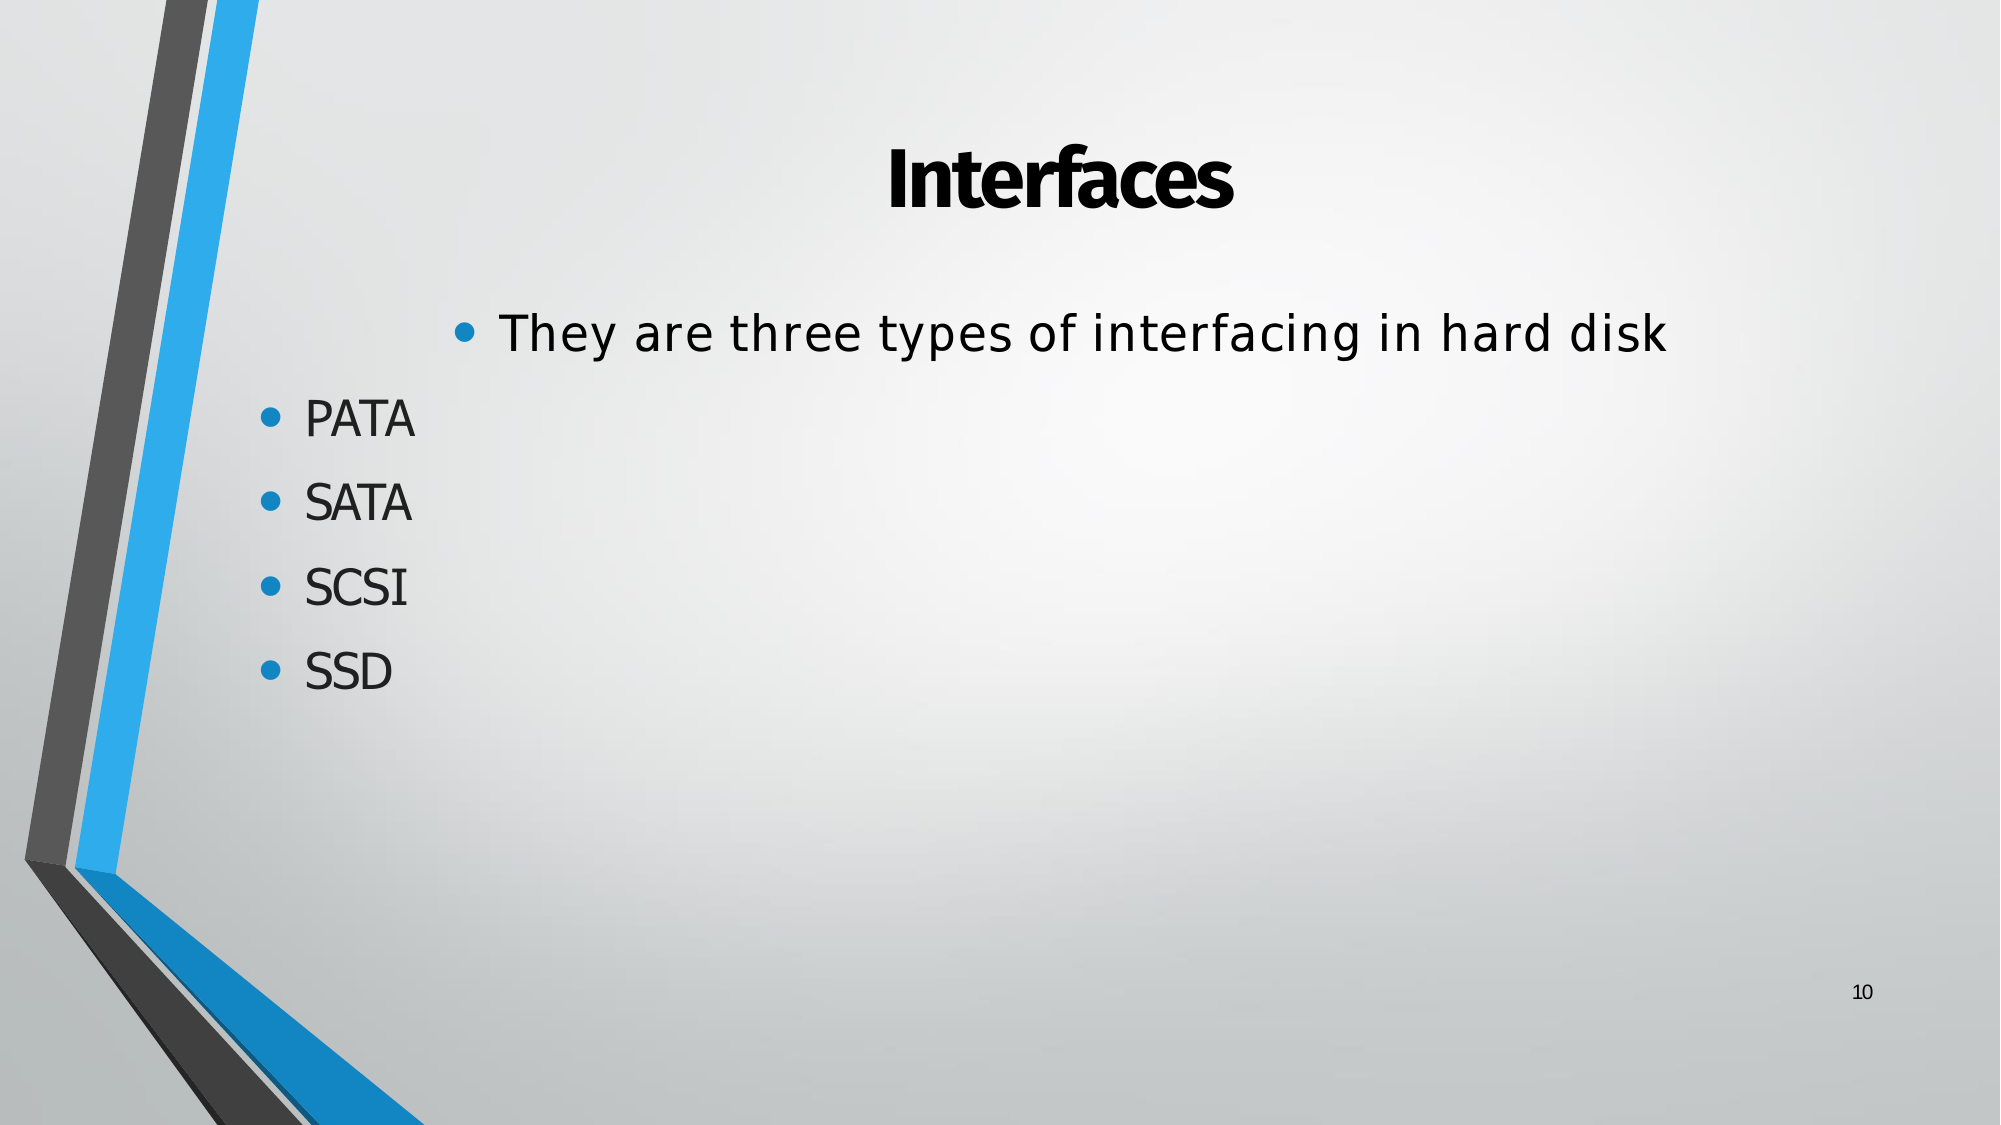

# Interfaces
They are three types of interfacing in hard disk
PATA
SATA
SCSI
SSD

10